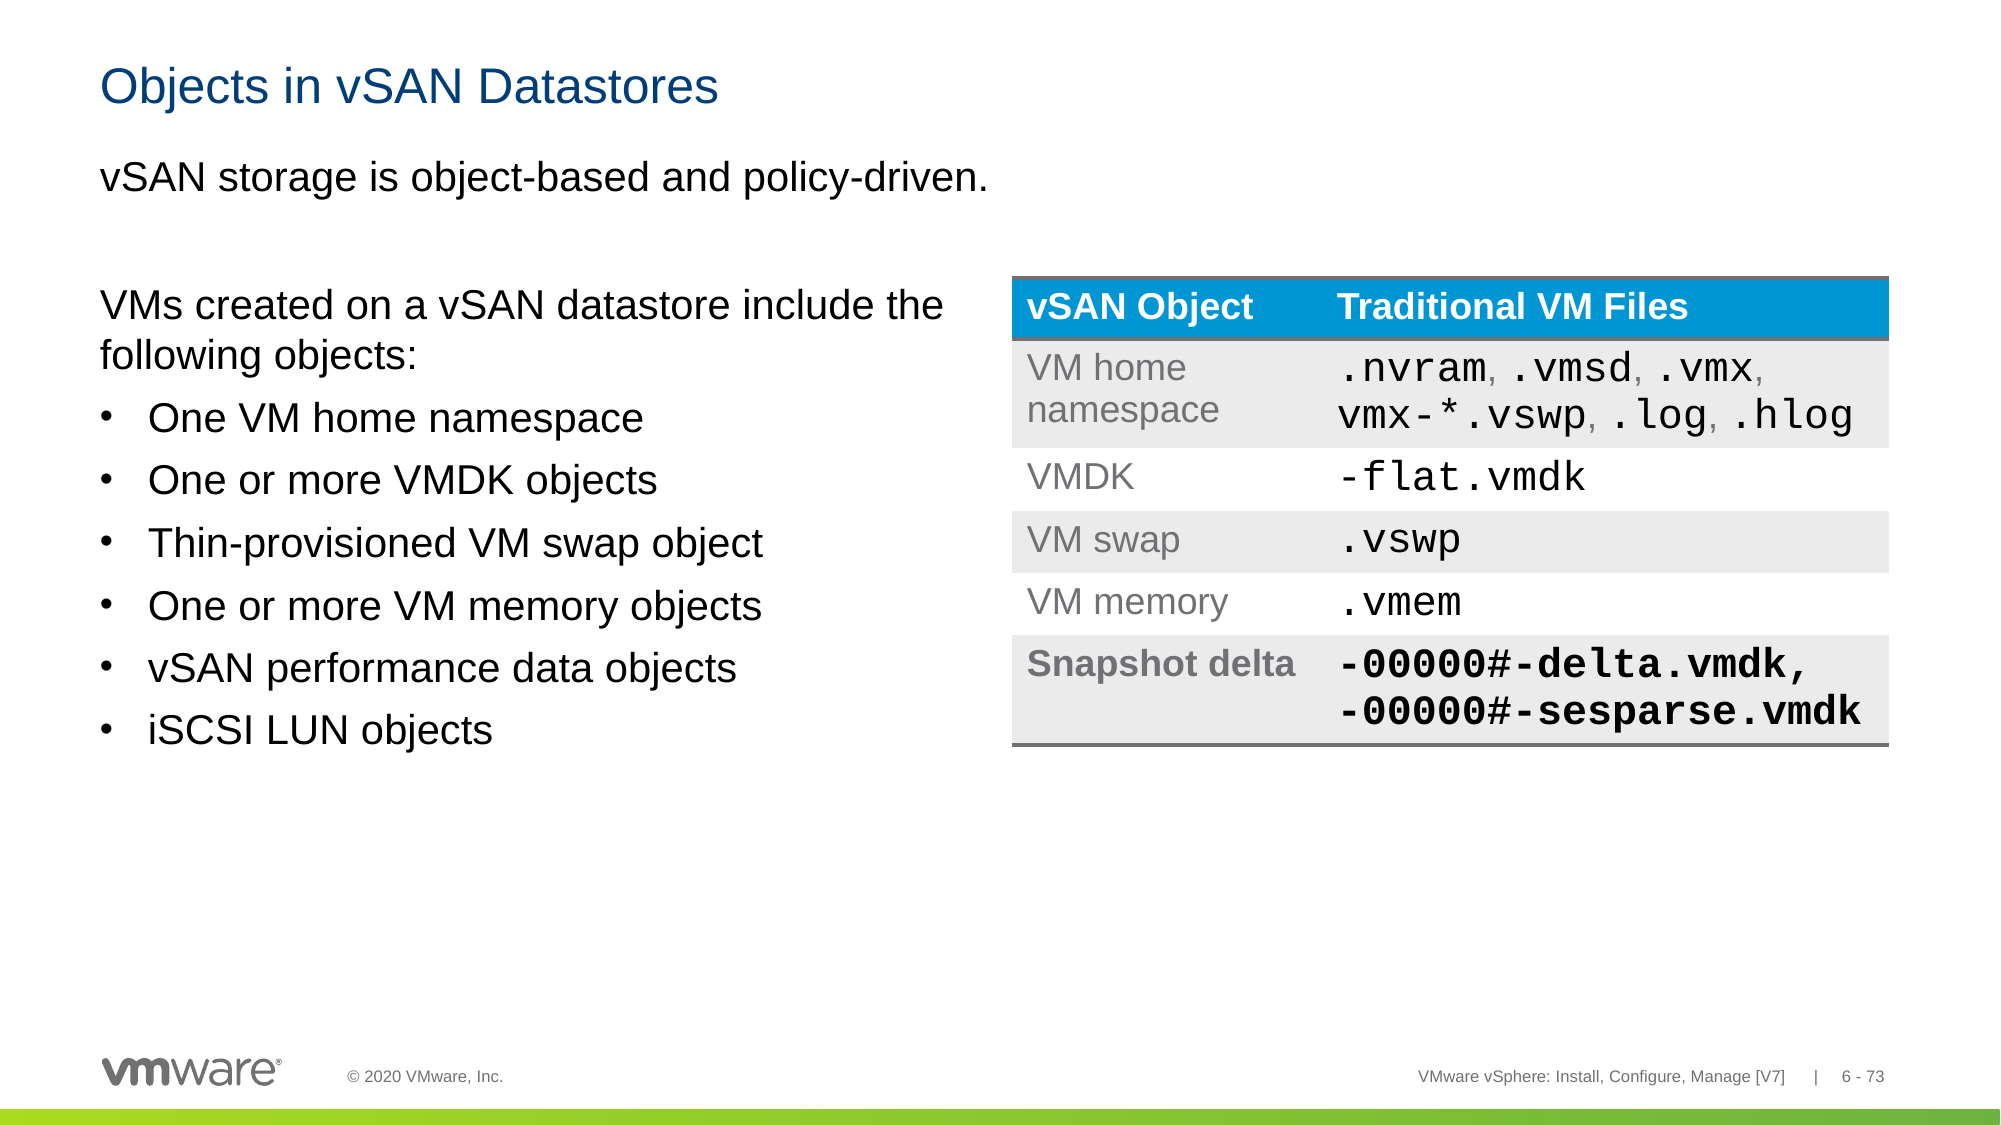

# Objects in vSAN Datastores
vSAN storage is object-based and policy-driven.
VMs created on a vSAN datastore include the following objects:
One VM home namespace
One or more VMDK objects
Thin-provisioned VM swap object
One or more VM memory objects
vSAN performance data objects
iSCSI LUN objects
| vSAN Object | Traditional VM Files |
| --- | --- |
| VM home namespace | .nvram, .vmsd, .vmx, vmx-\*.vswp, .log, .hlog |
| VMDK | -flat.vmdk |
| VM swap | .vswp |
| VM memory | .vmem |
| Snapshot delta | -00000#-delta.vmdk, -00000#-sesparse.vmdk |
VMware vSphere: Install, Configure, Manage [V7]      |     6 - 73